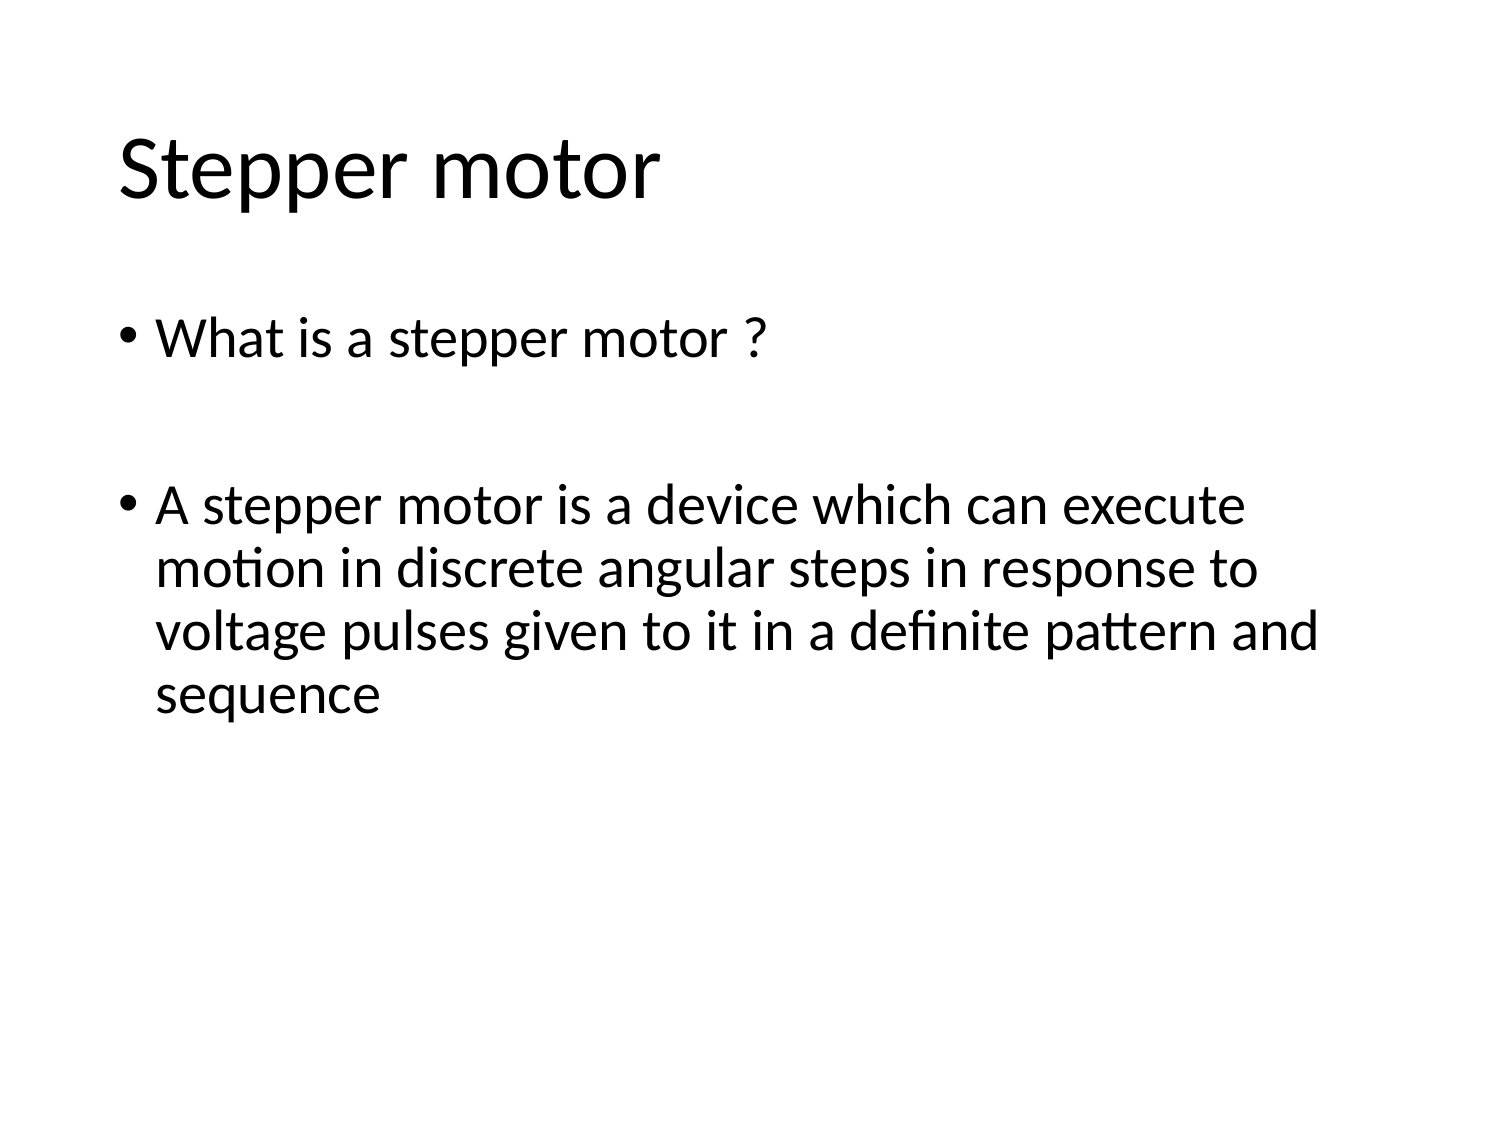

# Stepper motor
What is a stepper motor ?

A stepper motor is a device which can execute motion in discrete angular steps in response to voltage pulses given to it in a definite pattern and sequence